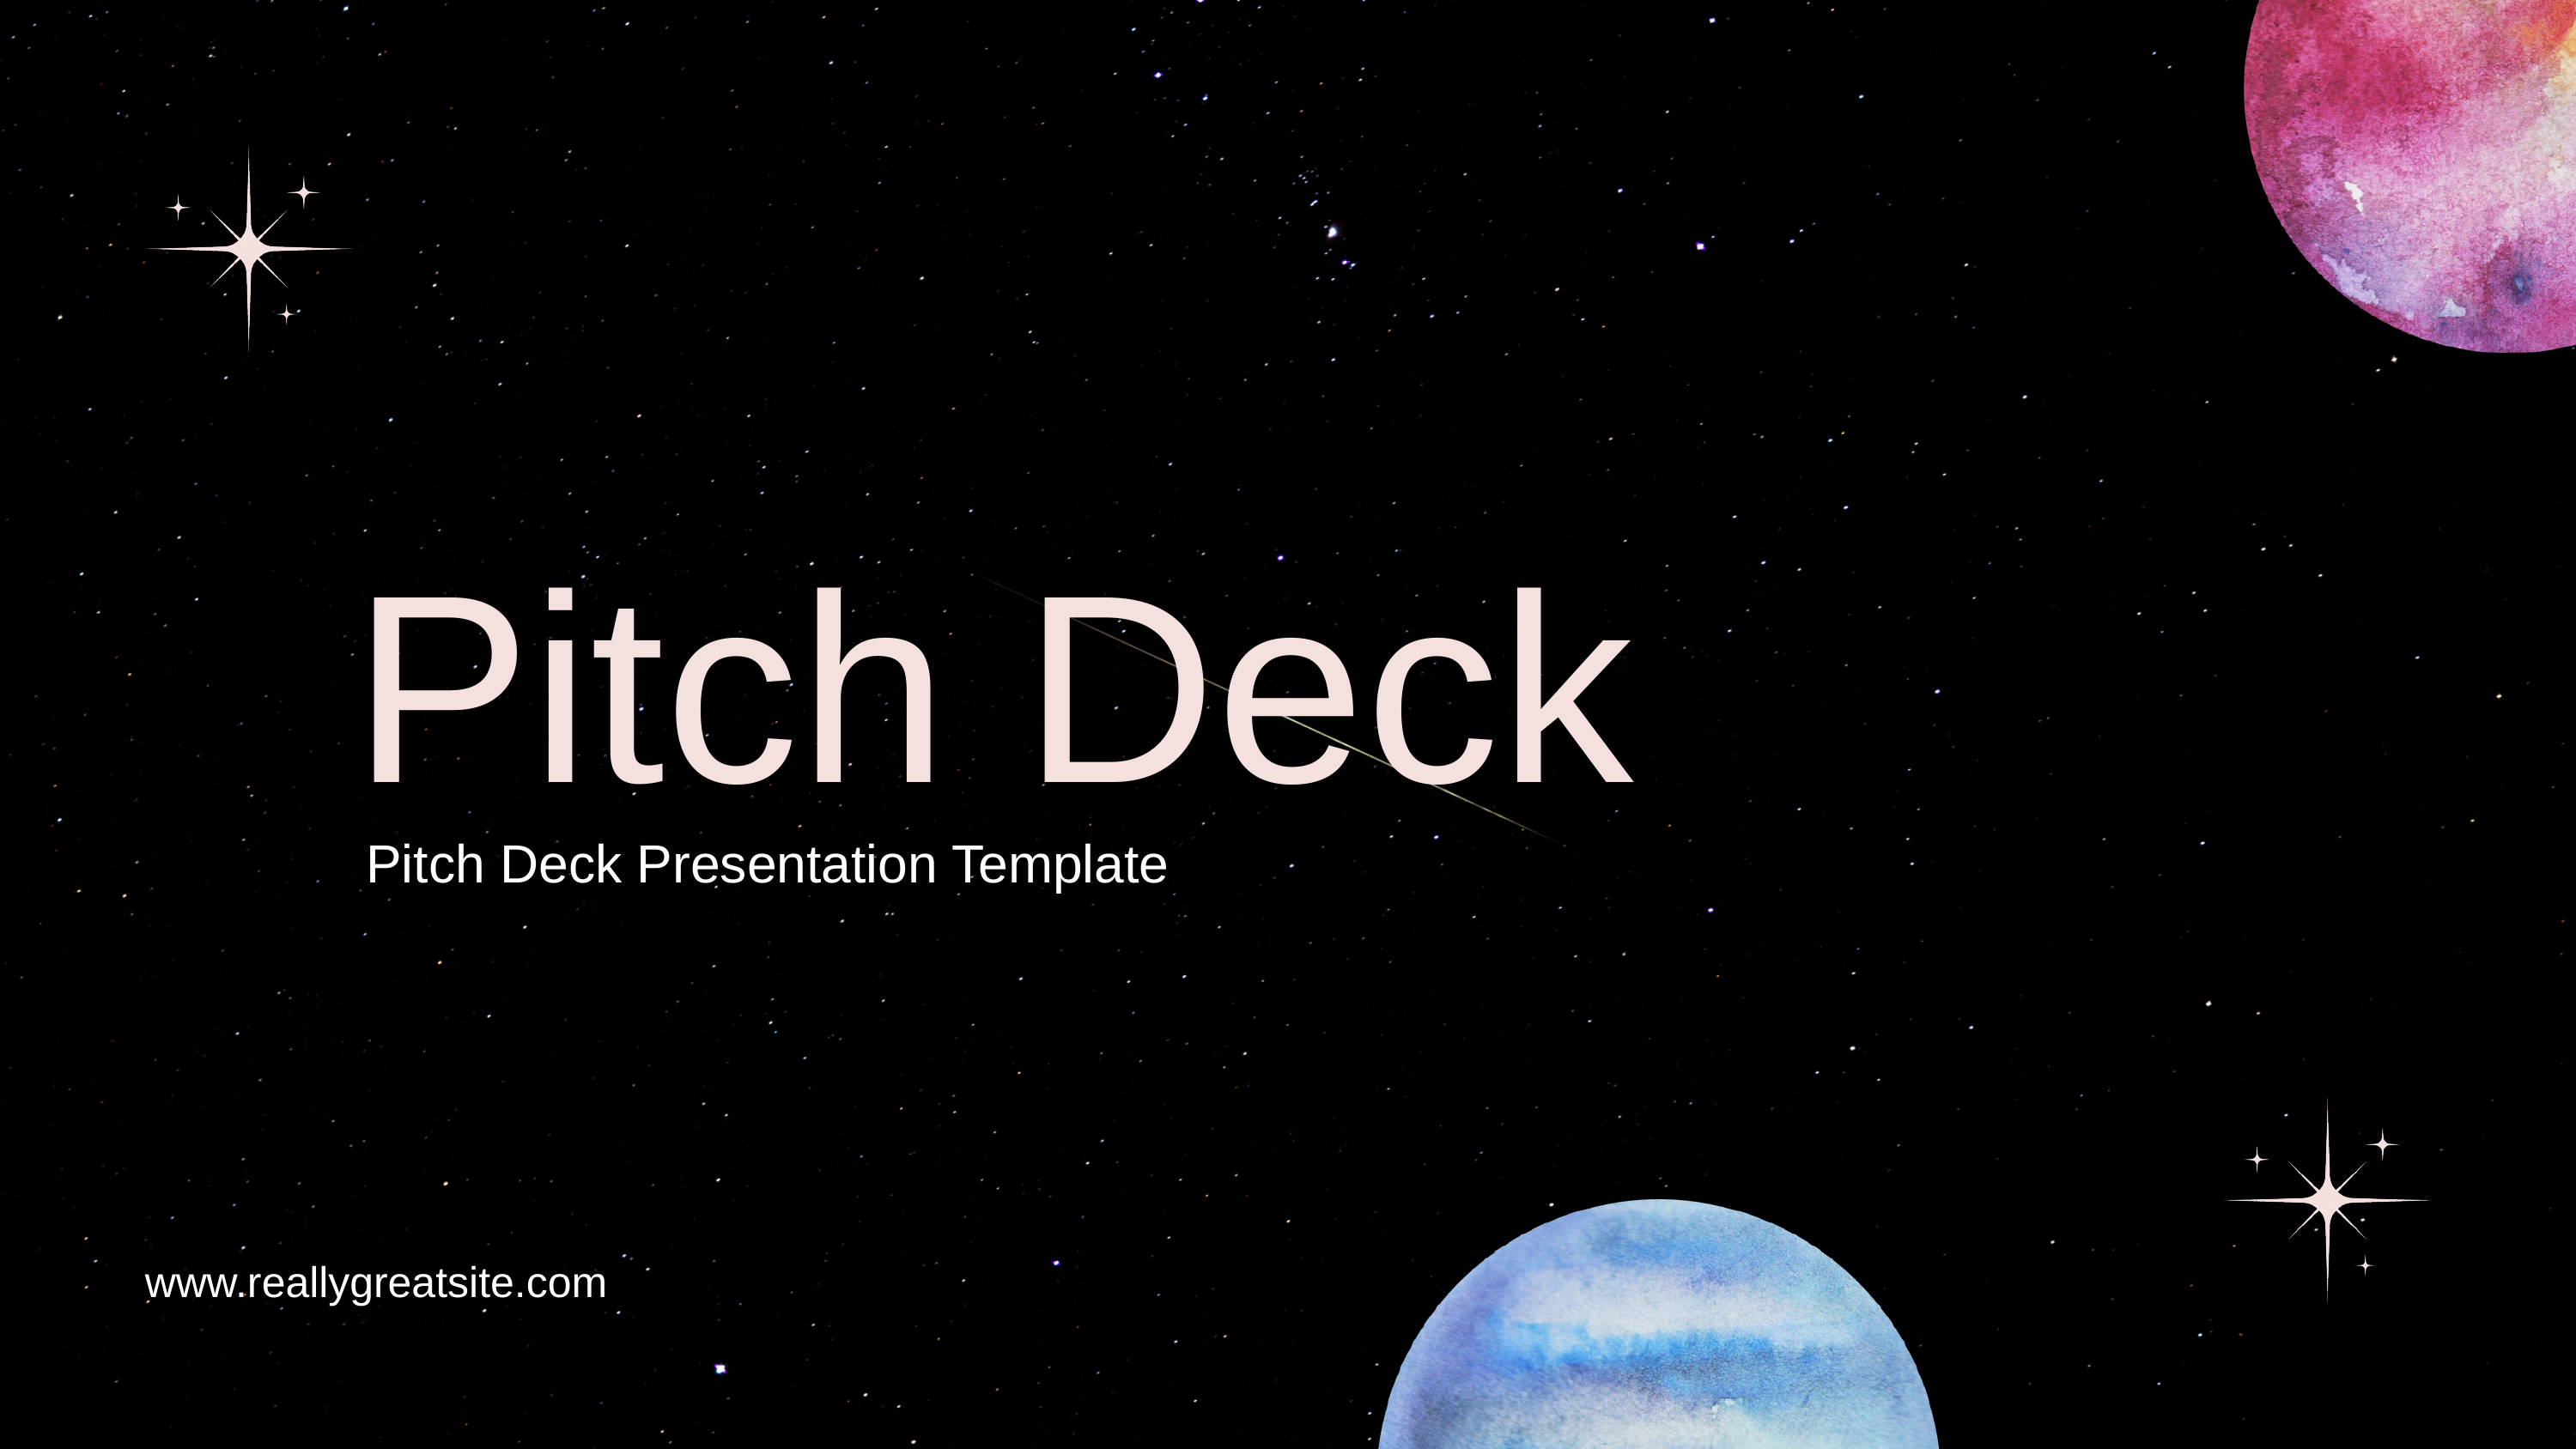

Pitch Deck
Pitch Deck Presentation Template

www.reallygreatsite.com